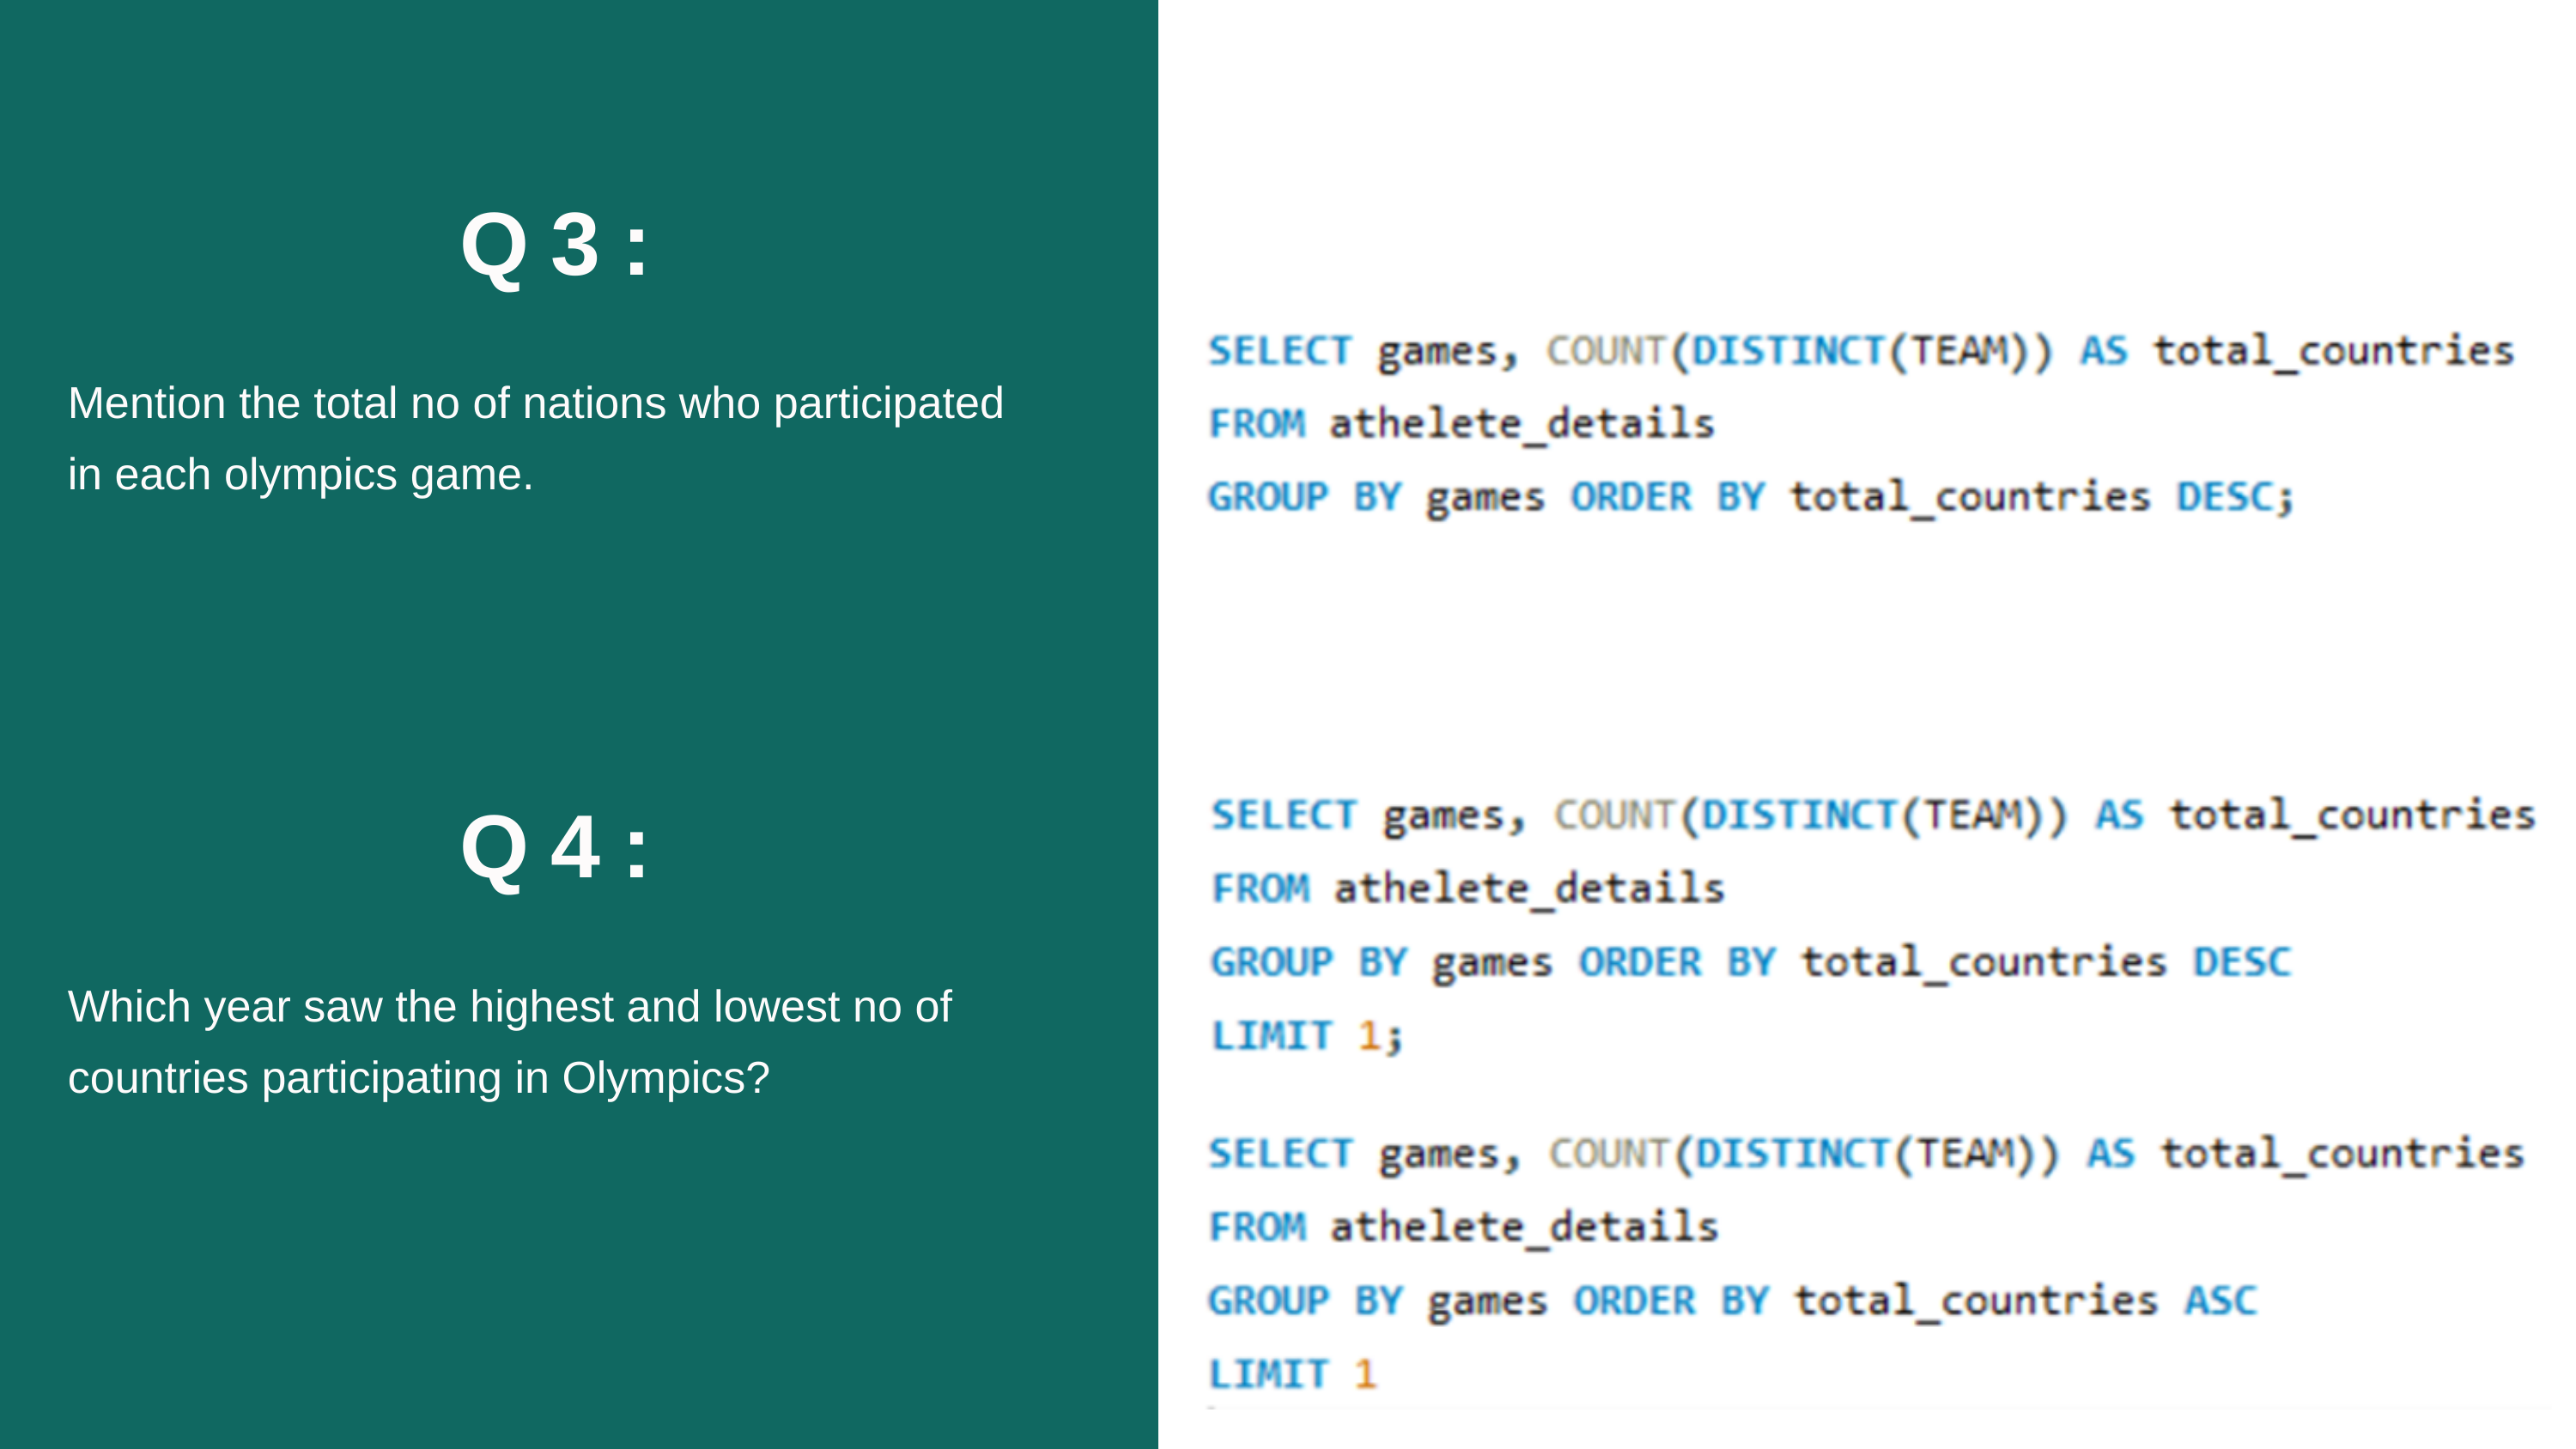

Q 3 :

Mention the total no of nations who participated in each olympics game.
Q 4 :

Which year saw the highest and lowest no of countries participating in Olympics?